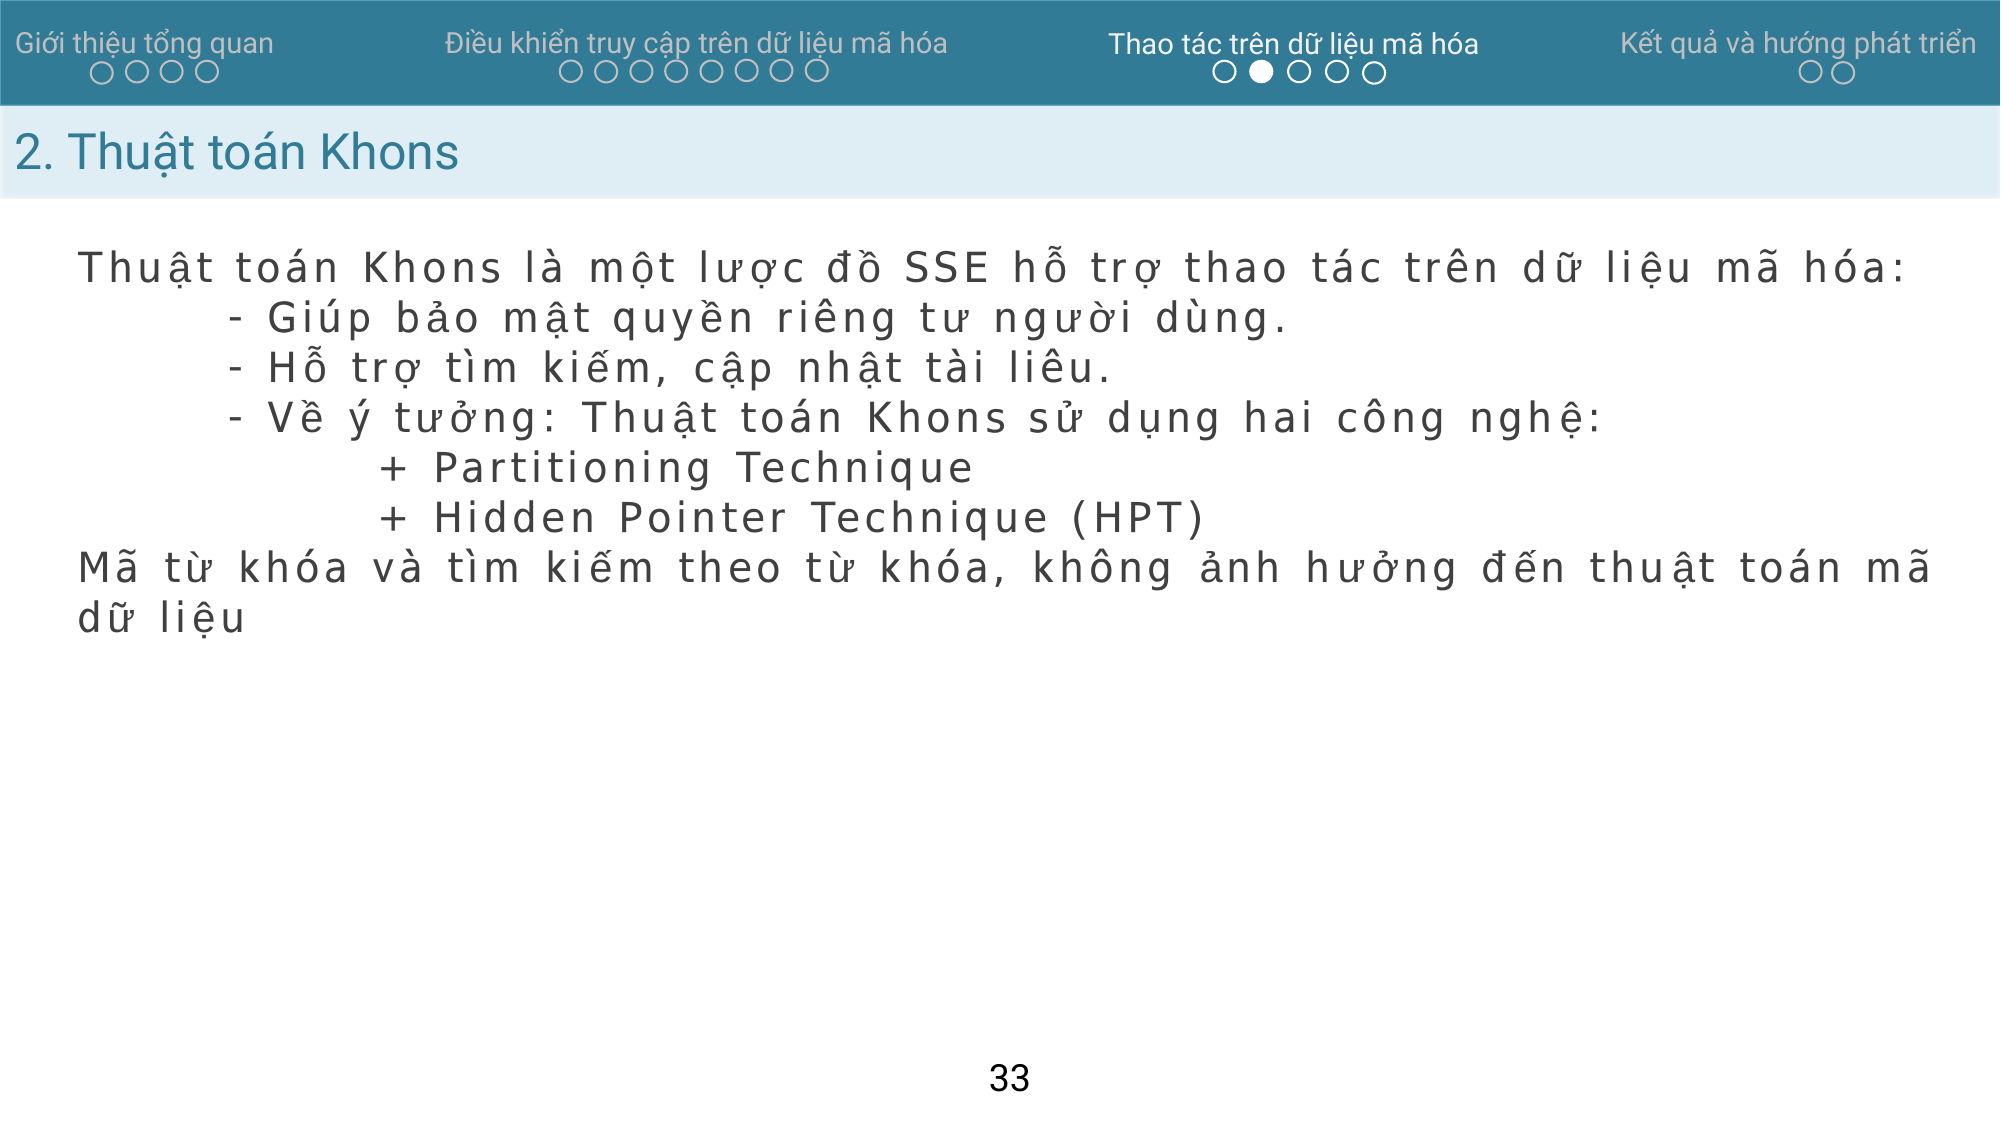

Điều khiển truy cập trên dữ liệu mã hóa

Kết quả và hướng phát triển

Giới thiệu tổng quan

Thao tác trên dữ liệu mã hóa

2. Thuật toán Khons

19
Thuật toán Khons là một lược đồ SSE hỗ trợ thao tác trên dữ liệu mã hóa:
	- Giúp bảo mật quyền riêng tư người dùng.
	- Hỗ trợ tìm kiếm, cập nhật tài liêu.
	- Về ý tưởng: Thuật toán Khons sử dụng hai công nghệ:
		+ Partitioning Technique
		+ Hidden Pointer Technique (HPT)
Mã từ khóa và tìm kiếm theo từ khóa, không ảnh hưởng đến thuật toán mã dữ liệu
33